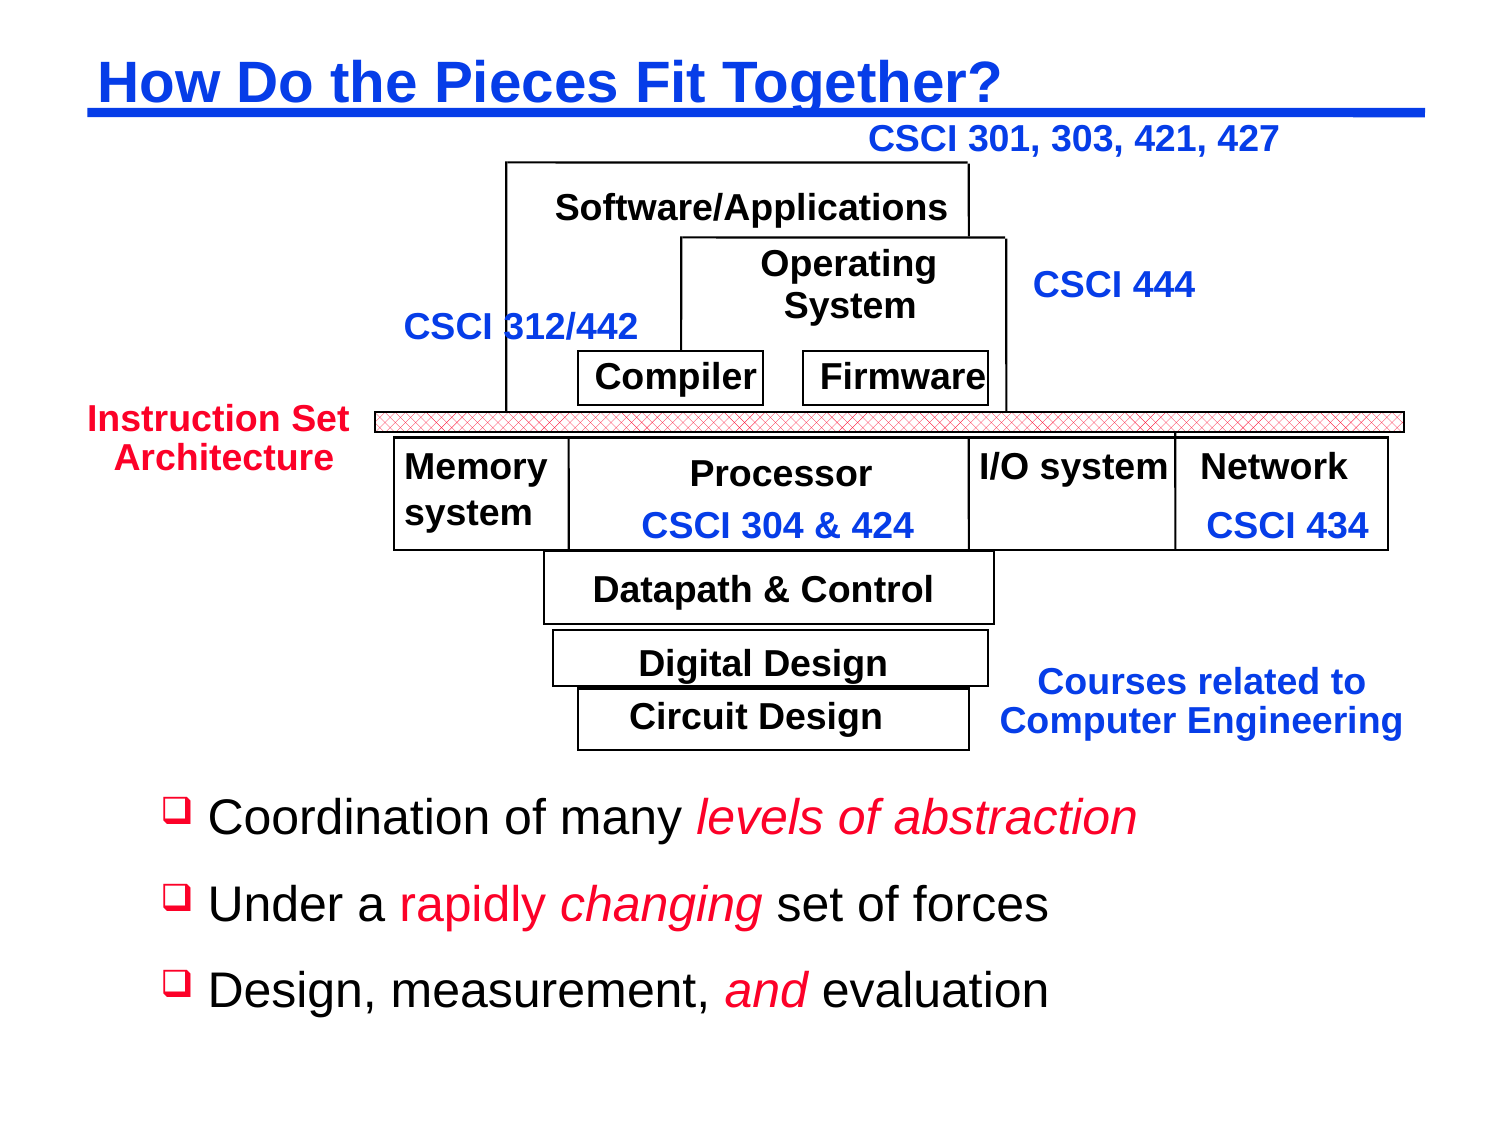

# How Do the Pieces Fit Together?
CSCI 301, 303, 421, 427

Software/Applications
Operating

CSCI 444
System
CSCI 312/442
Compiler
Firmware

Instruction Set
 Architecture

Memory
system

I/O system

Network
Processor
CSCI 434
CSCI 304 & 424

Datapath & Control

Digital Design
Courses related to Computer Engineering
Circuit Design

Coordination of many levels of abstraction
Under a rapidly changing set of forces
Design, measurement, and evaluation